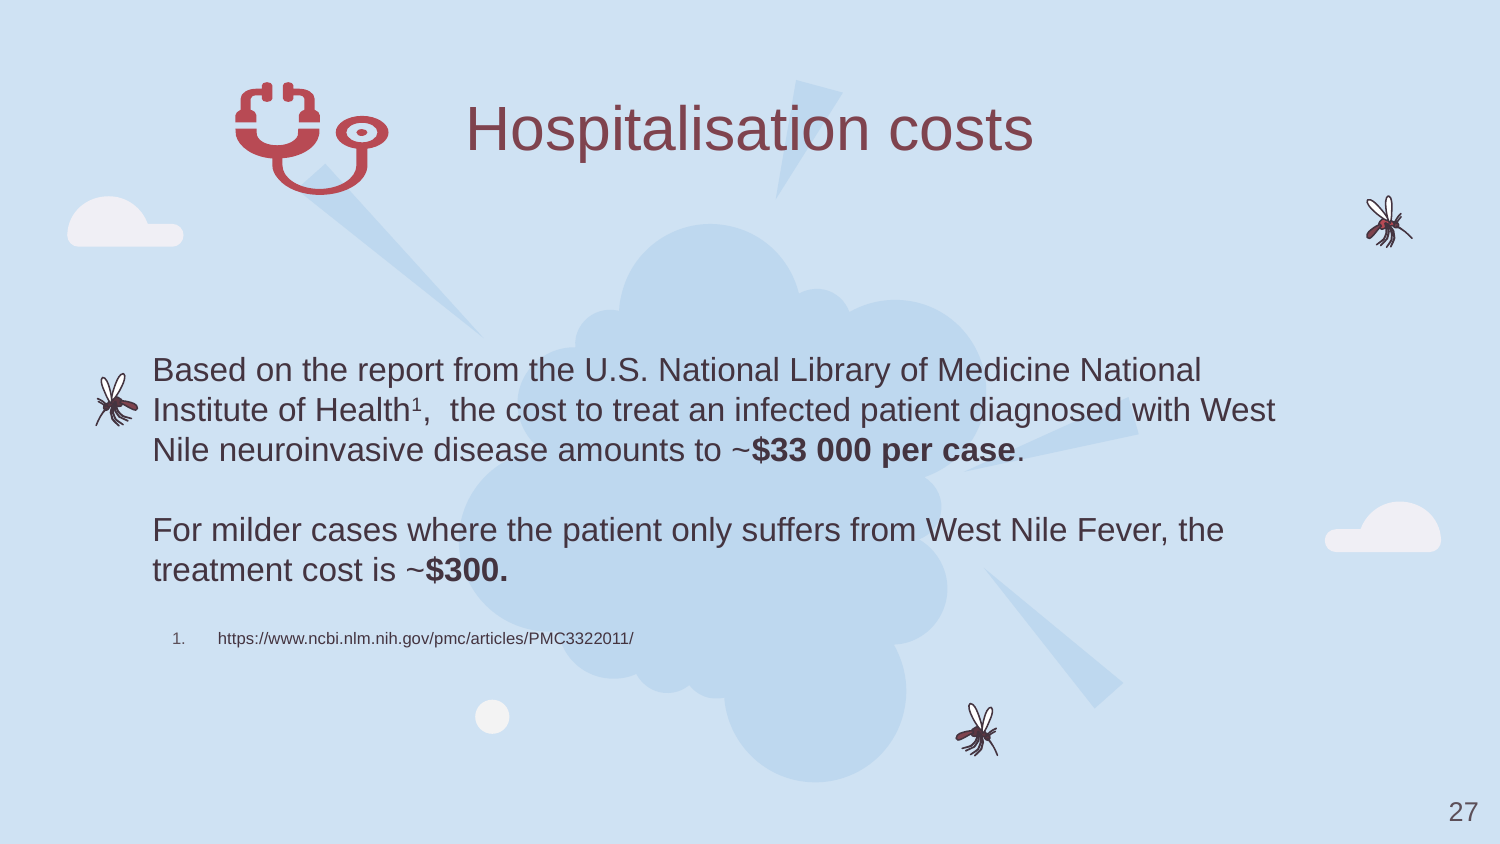

# Hospitalisation costs

Based on the report from the U.S. National Library of Medicine National Institute of Health1,  the cost to treat an infected patient diagnosed with West Nile neuroinvasive disease amounts to ~$33 000 per case.

For milder cases where the patient only suffers from West Nile Fever, the treatment cost is ~$300.

https://www.ncbi.nlm.nih.gov/pmc/articles/PMC3322011/
27